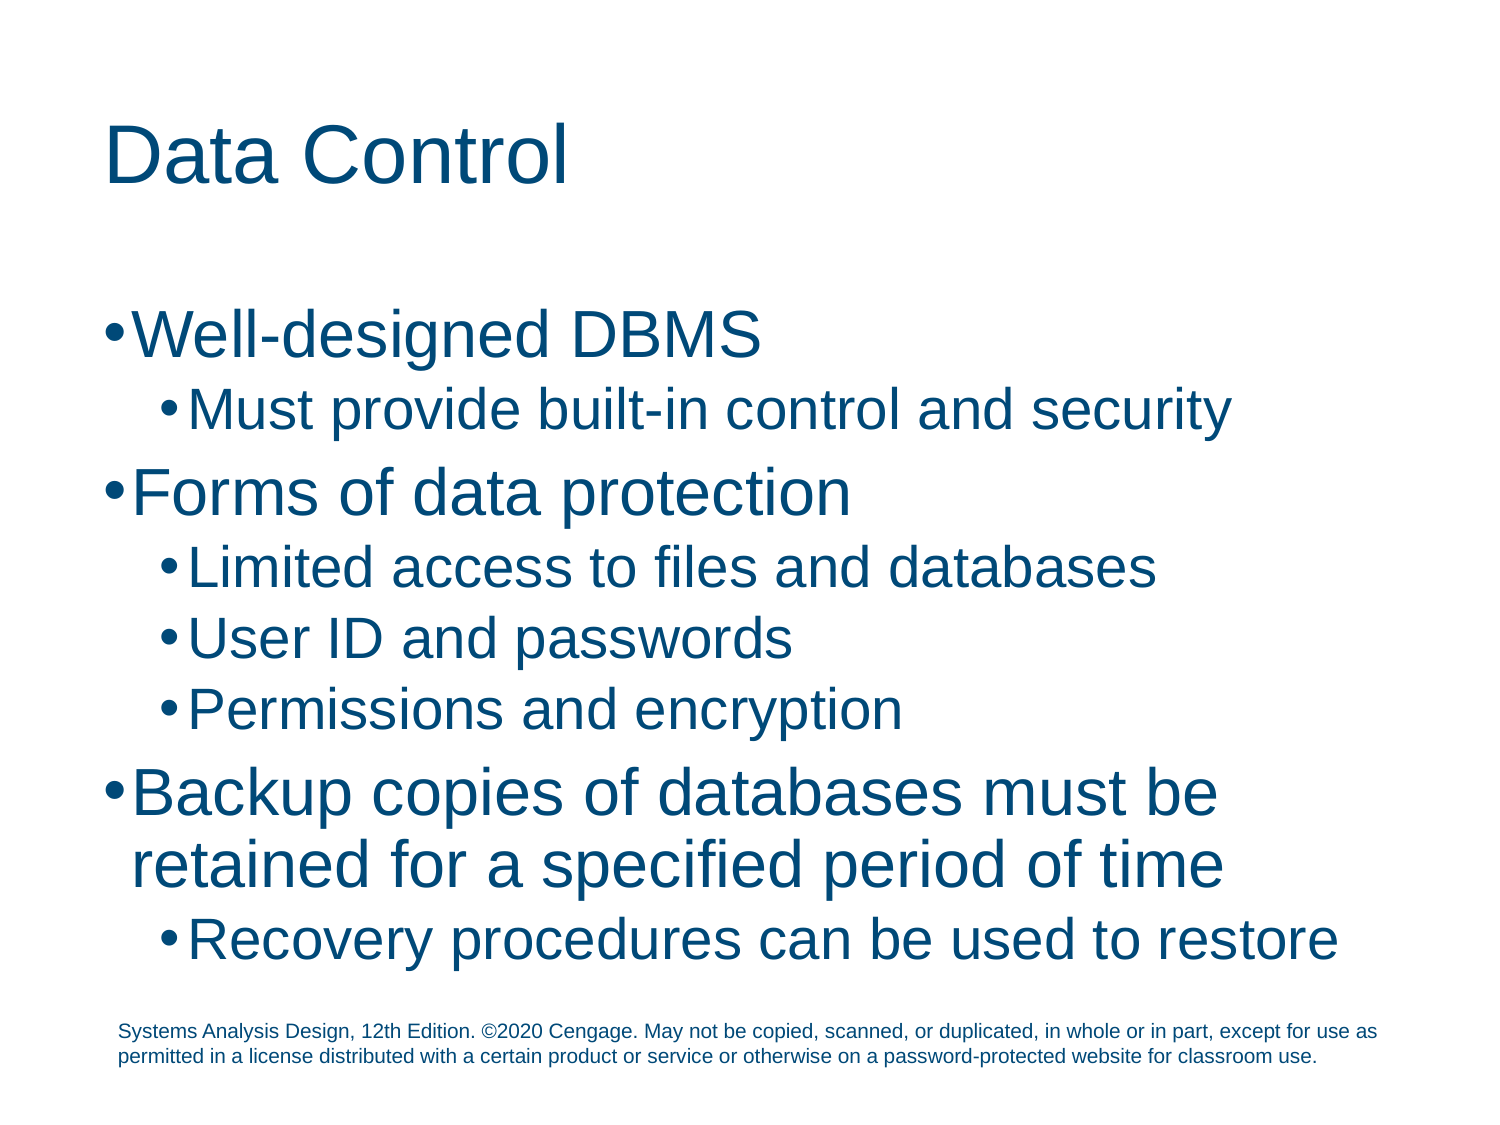

# Data Control
Well-designed DBMS
Must provide built-in control and security
Forms of data protection
Limited access to files and databases
User ID and passwords
Permissions and encryption
Backup copies of databases must be retained for a specified period of time
Recovery procedures can be used to restore
Systems Analysis Design, 12th Edition. ©2020 Cengage. May not be copied, scanned, or duplicated, in whole or in part, except for use as permitted in a license distributed with a certain product or service or otherwise on a password-protected website for classroom use.